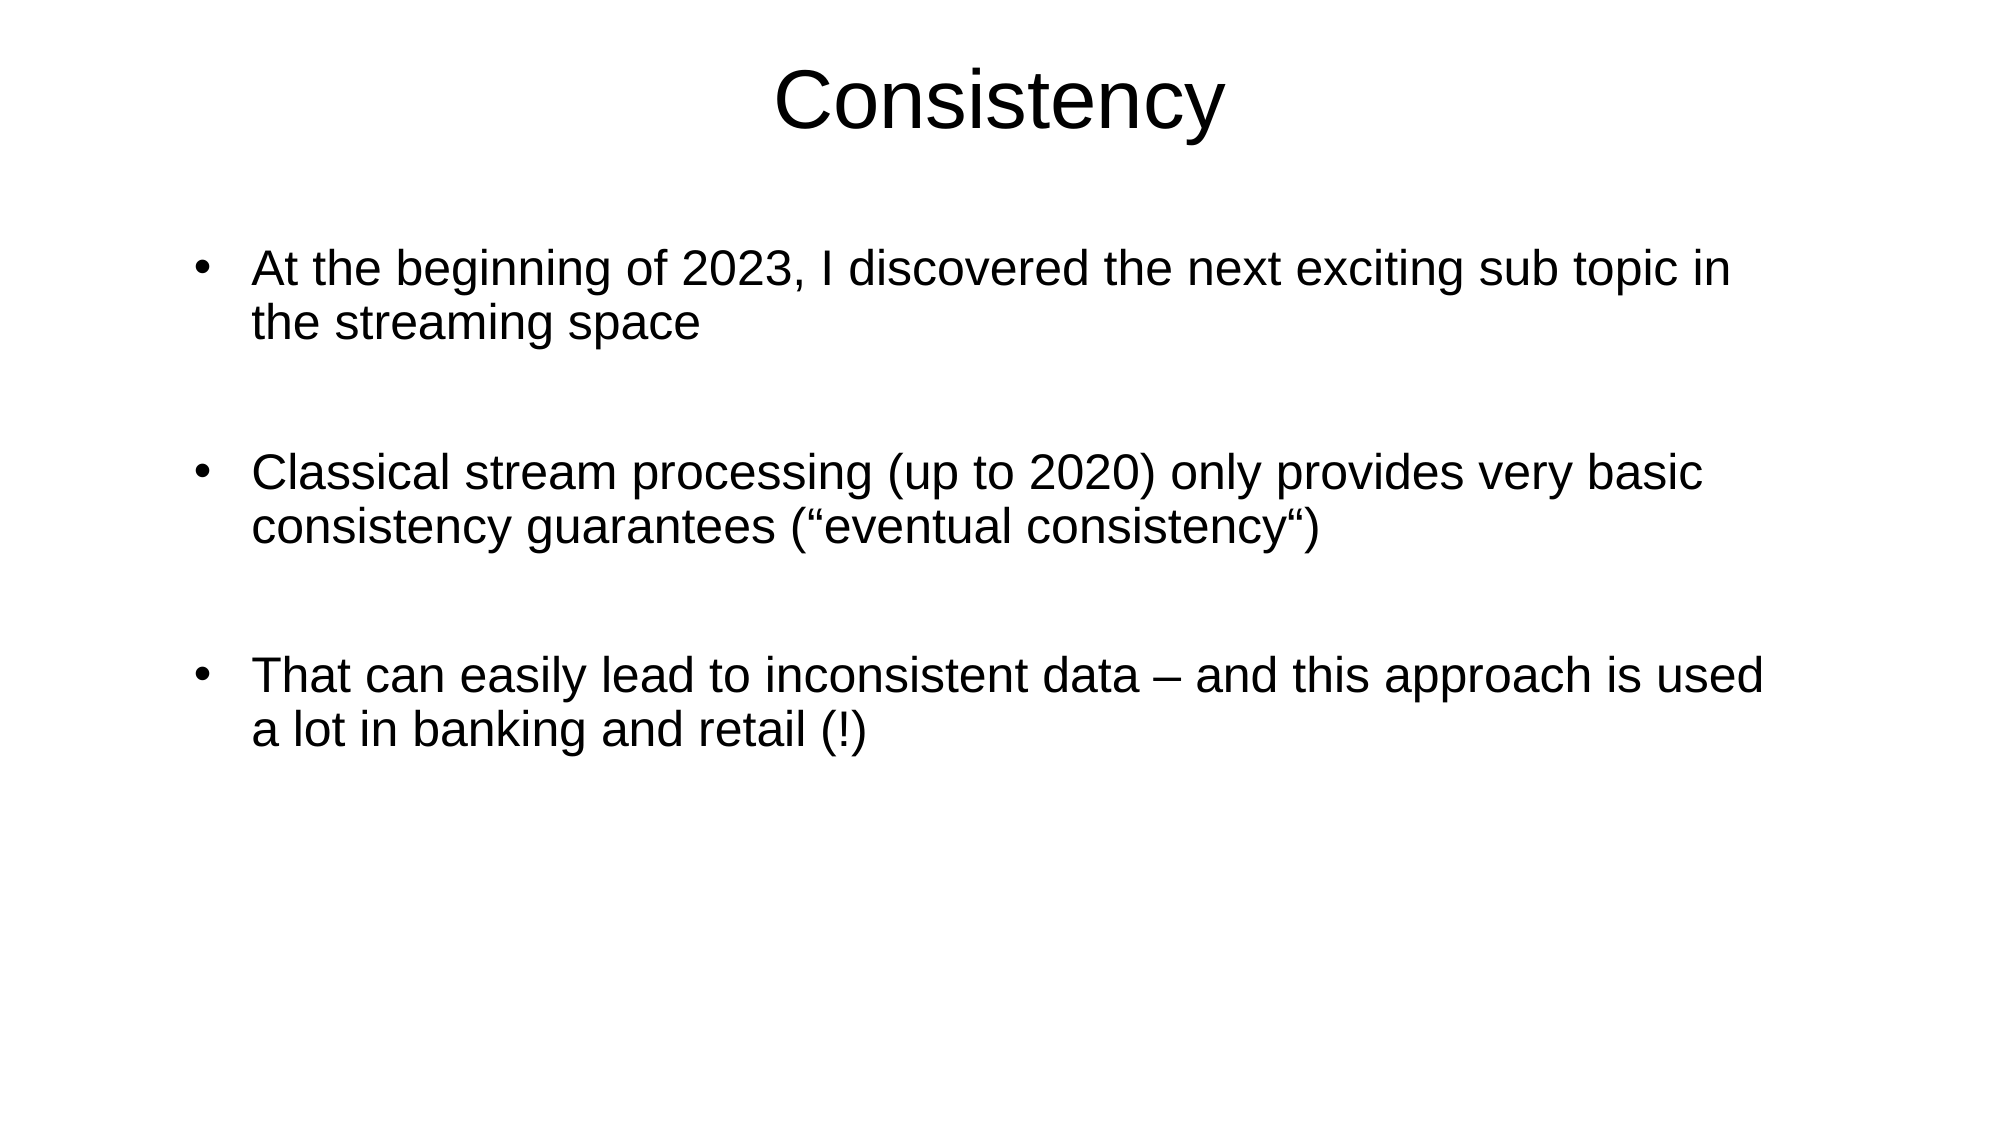

# Consistency
At the beginning of 2023, I discovered the next exciting sub topic in the streaming space

Classical stream processing (up to 2020) only provides very basic consistency guarantees (“eventual consistency“)

That can easily lead to inconsistent data – and this approach is used a lot in banking and retail (!)